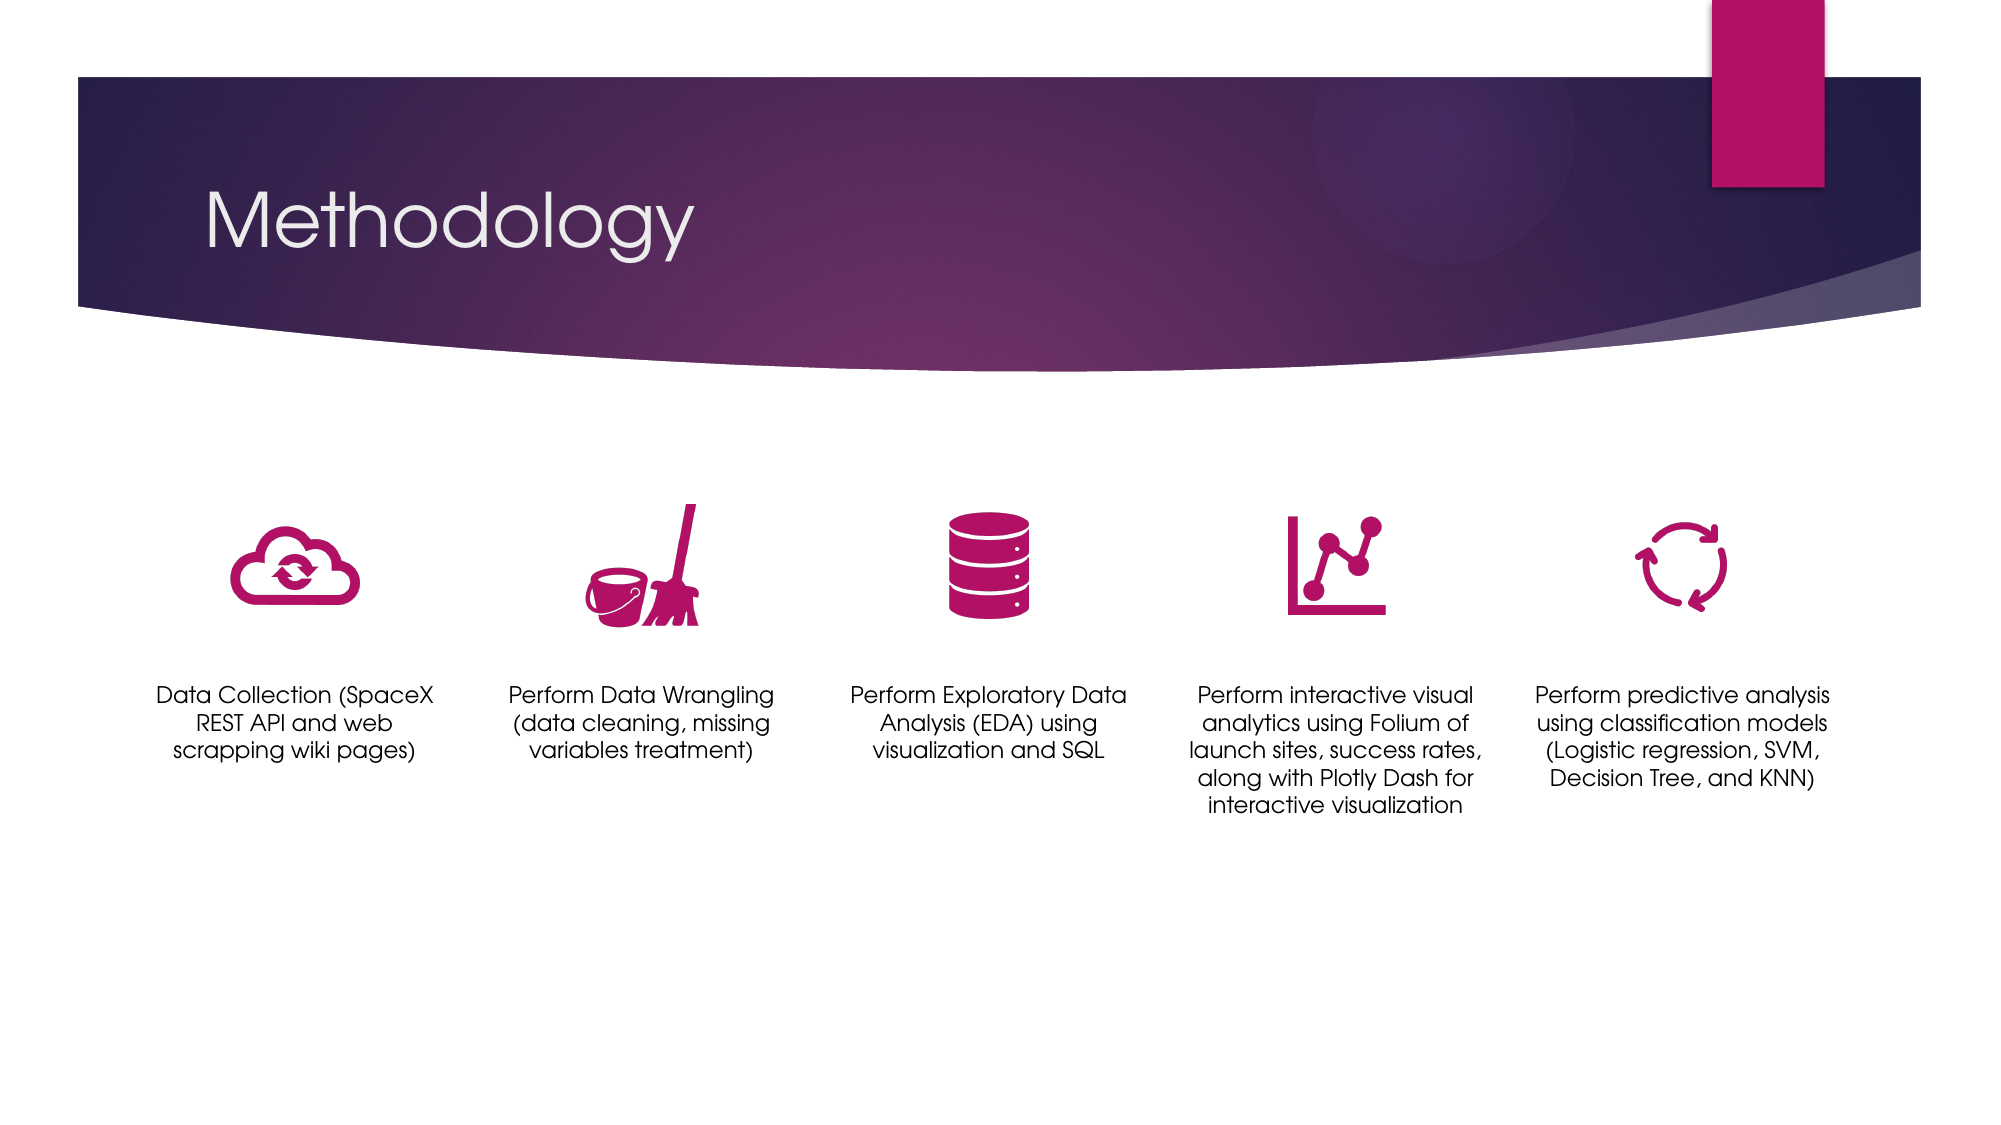

# Methodology
Data Collection (SpaceX REST API and web scrapping wiki pages)
Perform Data Wrangling (data cleaning, missing variables treatment)
Perform Exploratory Data Analysis (EDA) using visualization and SQL
Perform interactive visual analytics using Folium of launch sites, success rates, along with Plotly Dash for interactive visualization
Perform predictive analysis using classification models (Logistic regression, SVM, Decision Tree, and KNN)